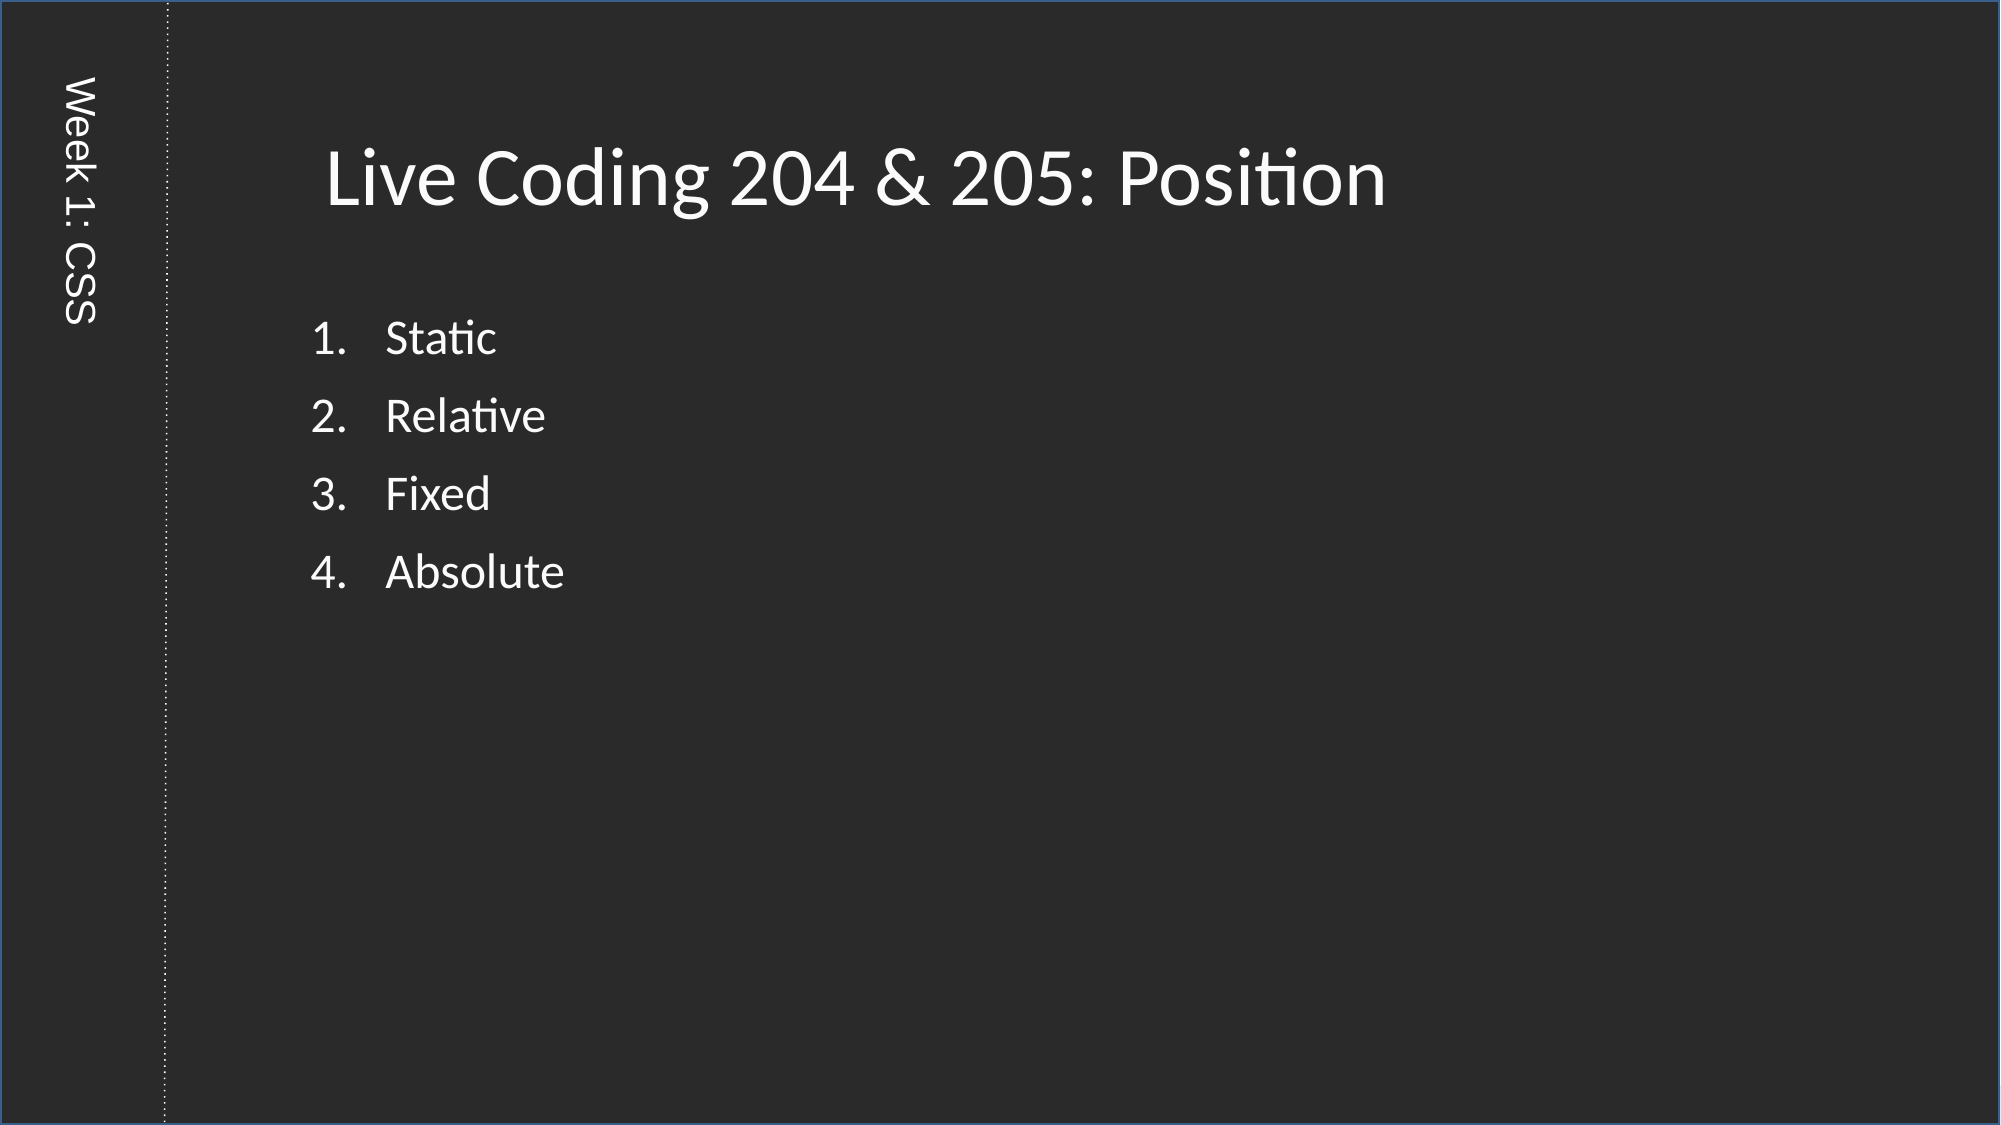

Live Coding 204 & 205: Position
Static
Relative
Fixed
Absolute
Week 1: CSS